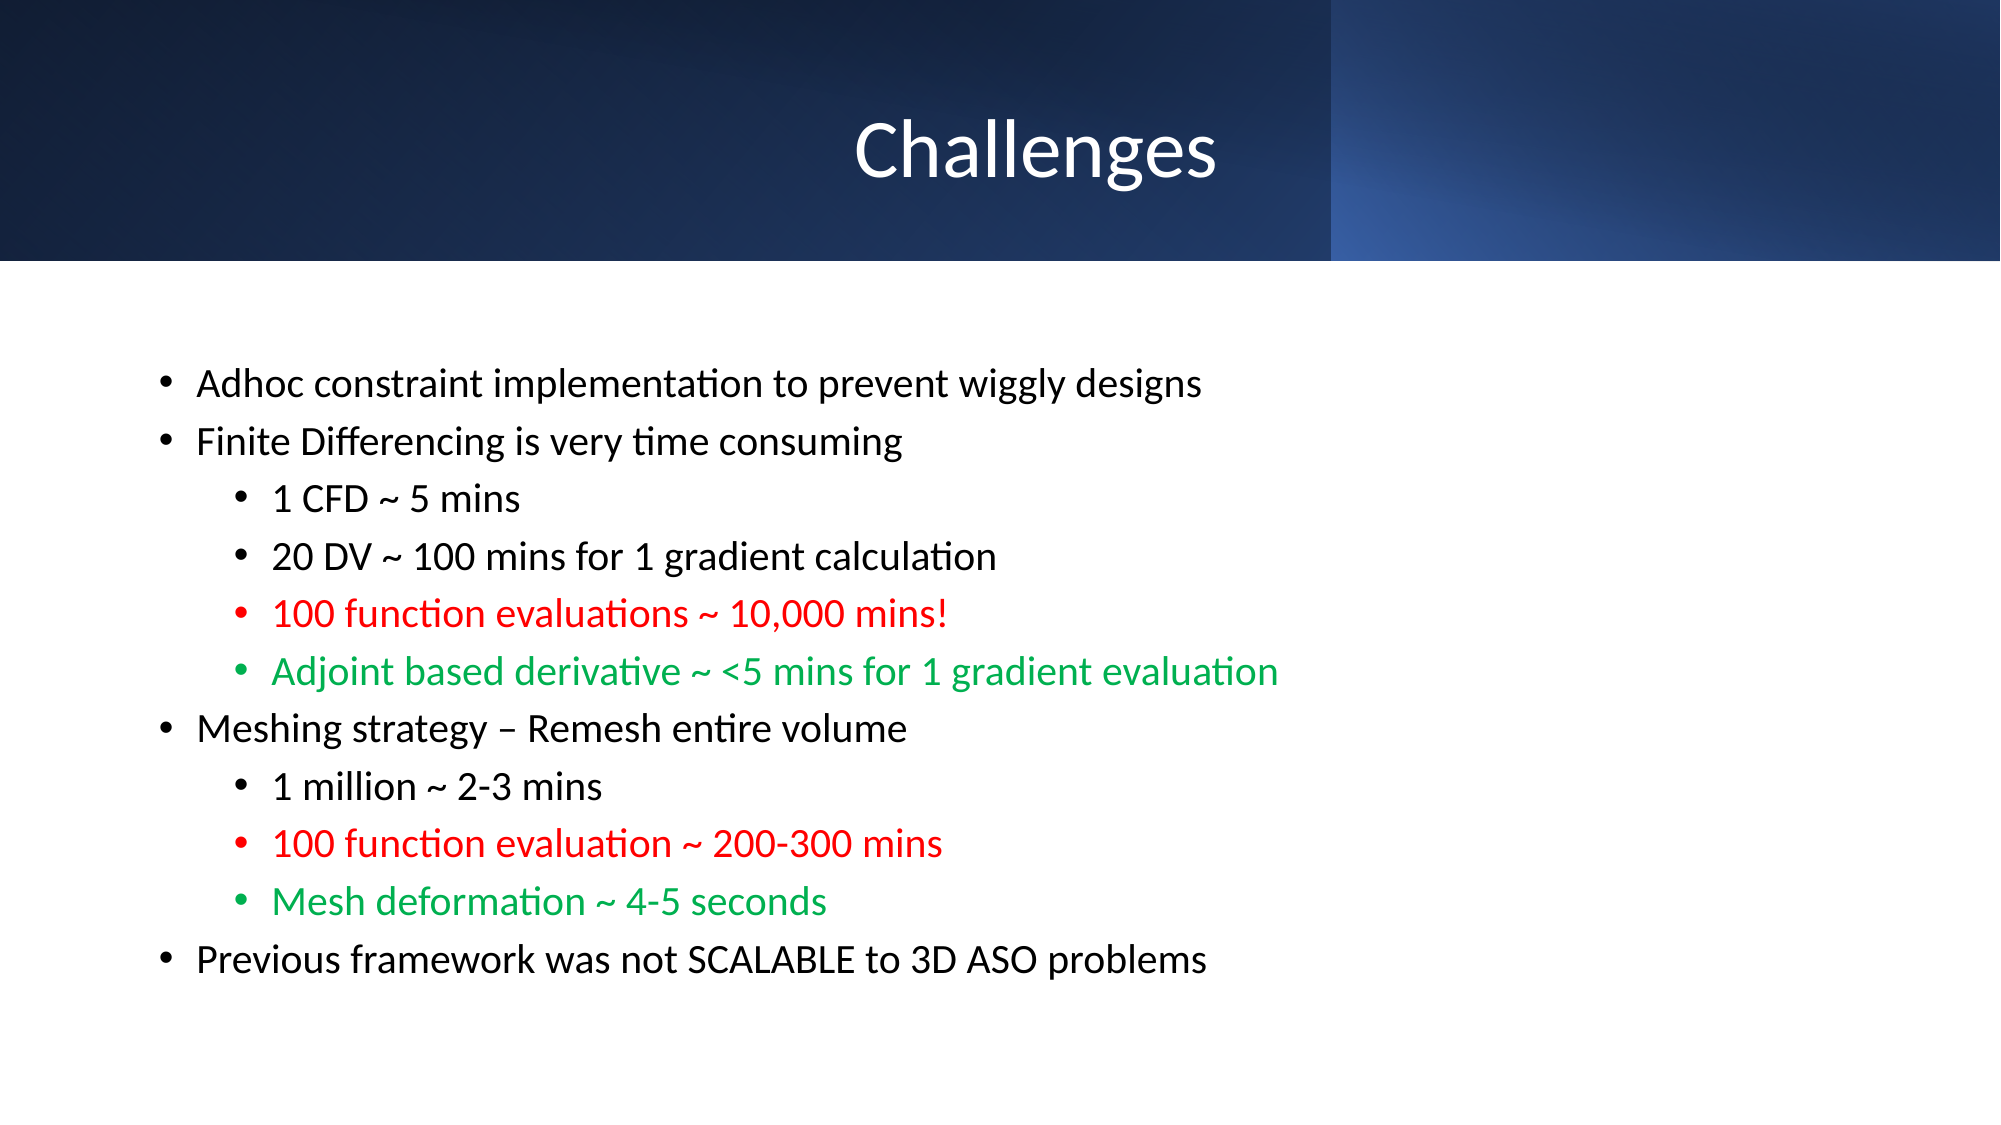

# Challenges
Adhoc constraint implementation to prevent wiggly designs
Finite Differencing is very time consuming
1 CFD ~ 5 mins
20 DV ~ 100 mins for 1 gradient calculation
100 function evaluations ~ 10,000 mins!
Adjoint based derivative ~ <5 mins for 1 gradient evaluation
Meshing strategy – Remesh entire volume
1 million ~ 2-3 mins
100 function evaluation ~ 200-300 mins
Mesh deformation ~ 4-5 seconds
Previous framework was not SCALABLE to 3D ASO problems
24